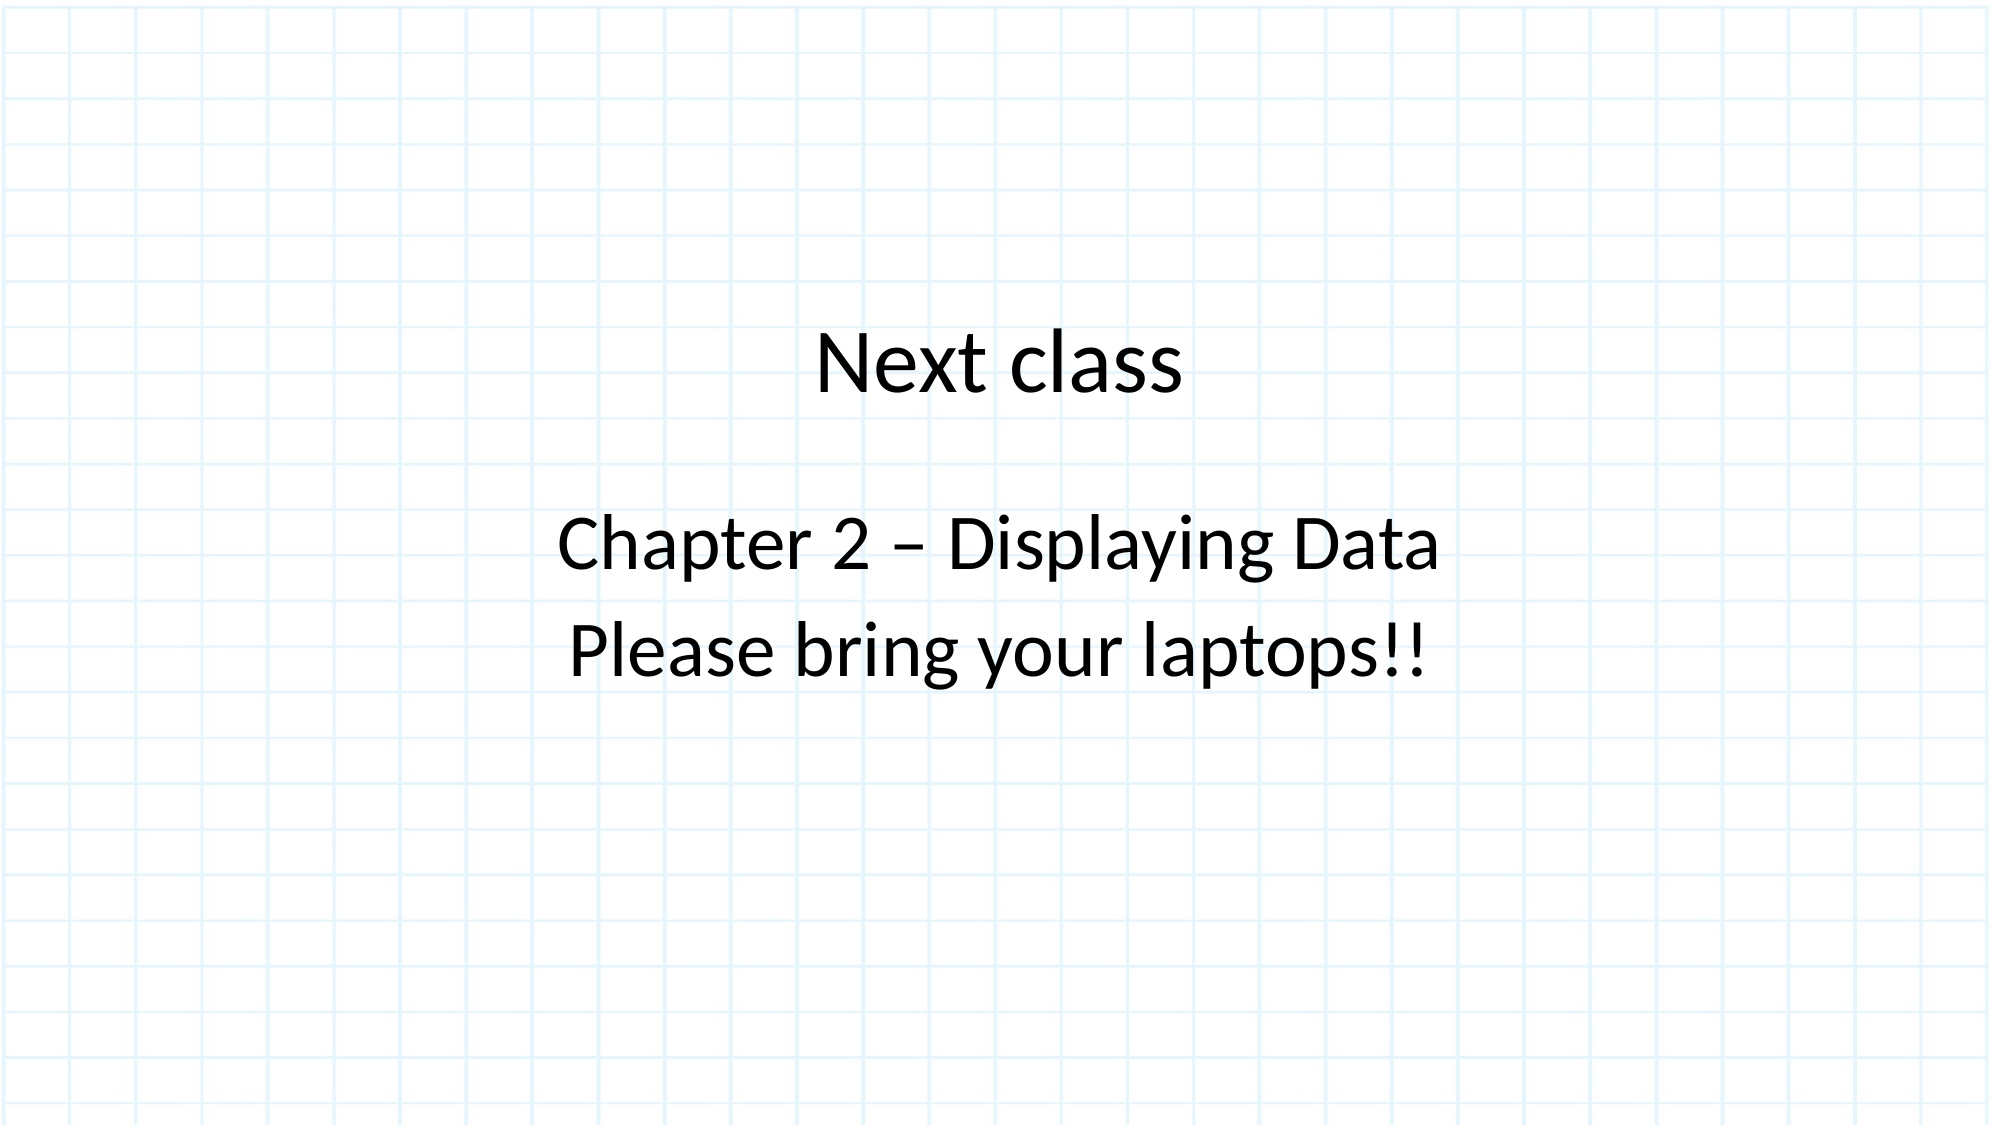

# Next class
Chapter 2 – Displaying Data
Please bring your laptops!!